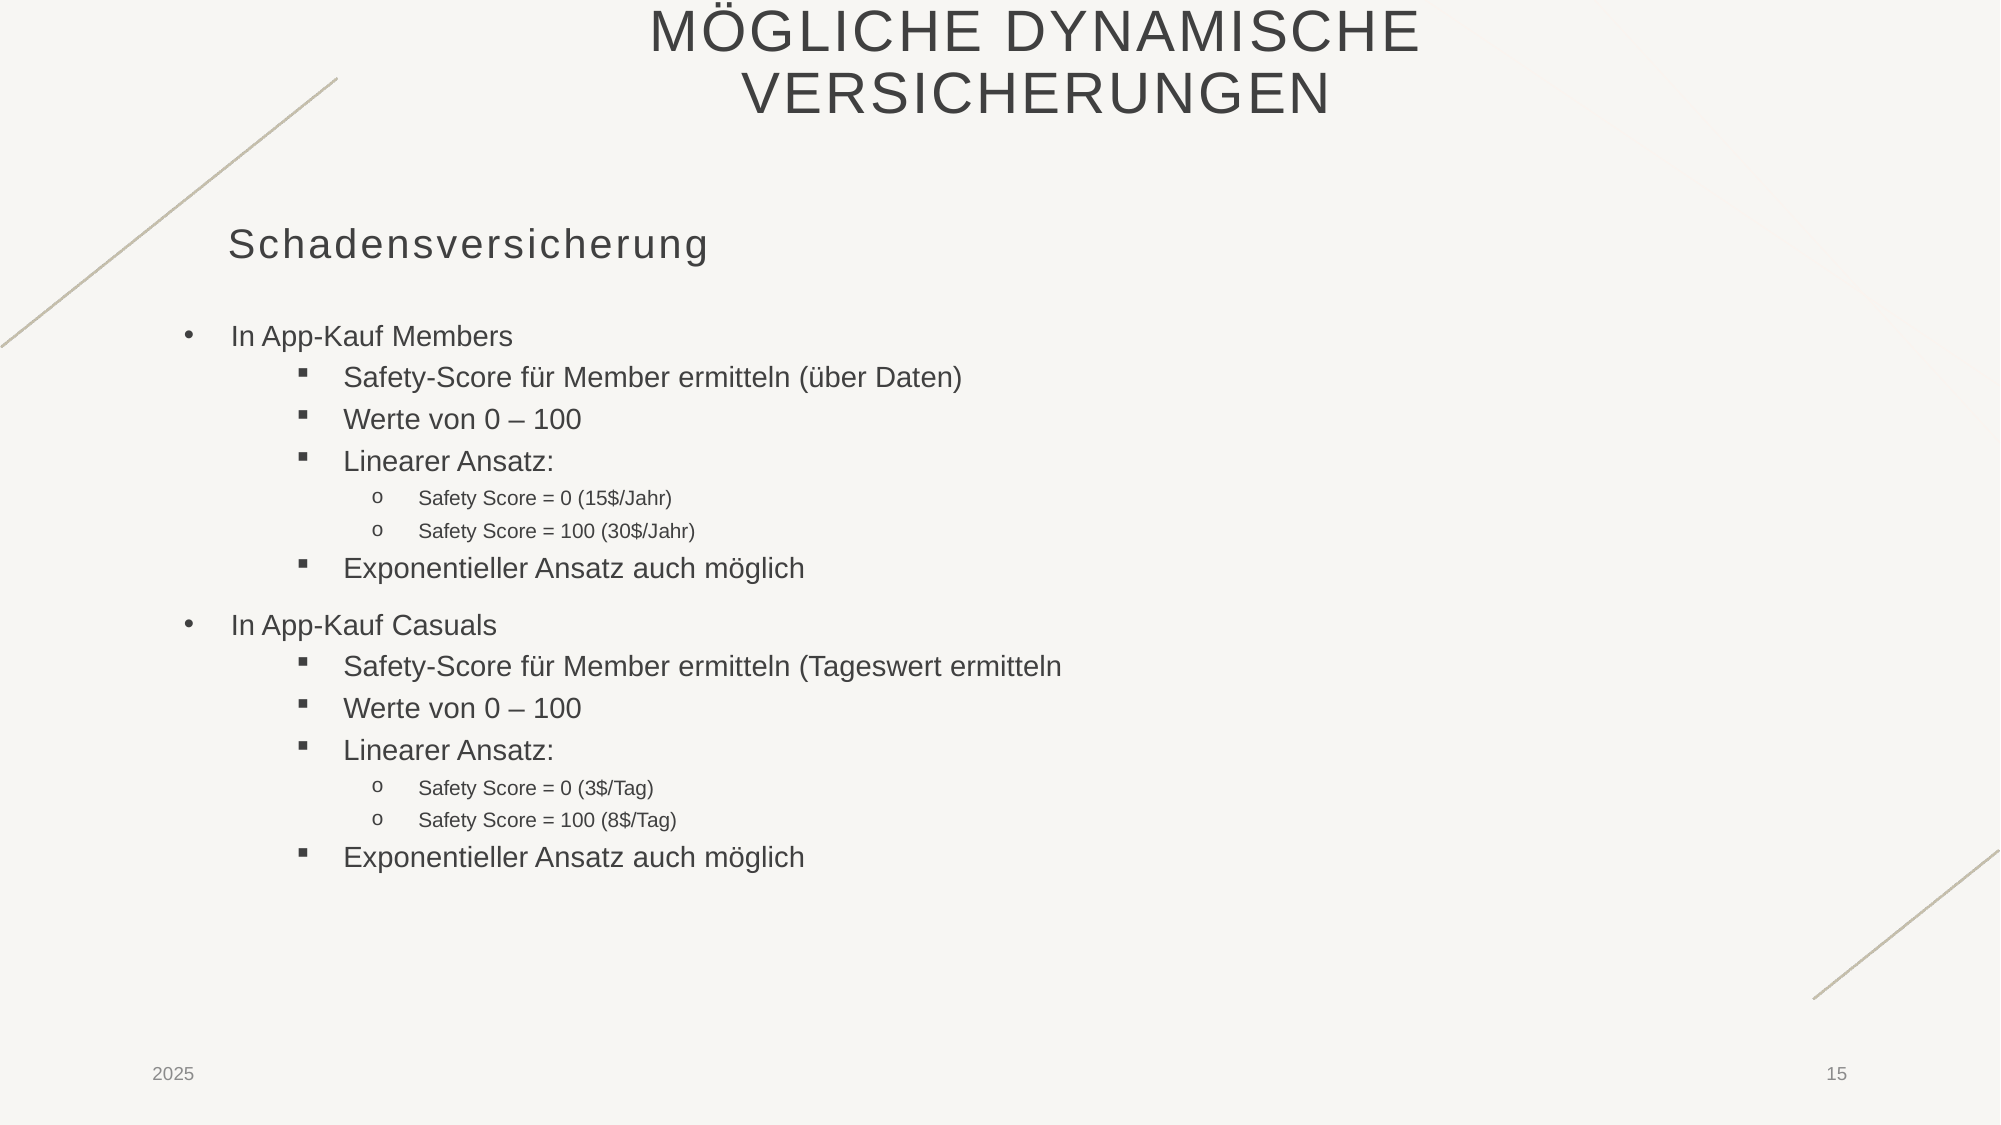

# Mögliche dynamische Versicherungen
Schadensversicherung
In App-Kauf Members
Safety-Score für Member ermitteln (über Daten)
Werte von 0 – 100
Linearer Ansatz:
Safety Score = 0 (15$/Jahr)
Safety Score = 100 (30$/Jahr)
Exponentieller Ansatz auch möglich
In App-Kauf Casuals
Safety-Score für Member ermitteln (Tageswert ermitteln
Werte von 0 – 100
Linearer Ansatz:
Safety Score = 0 (3$/Tag)
Safety Score = 100 (8$/Tag)
Exponentieller Ansatz auch möglich

2025

15